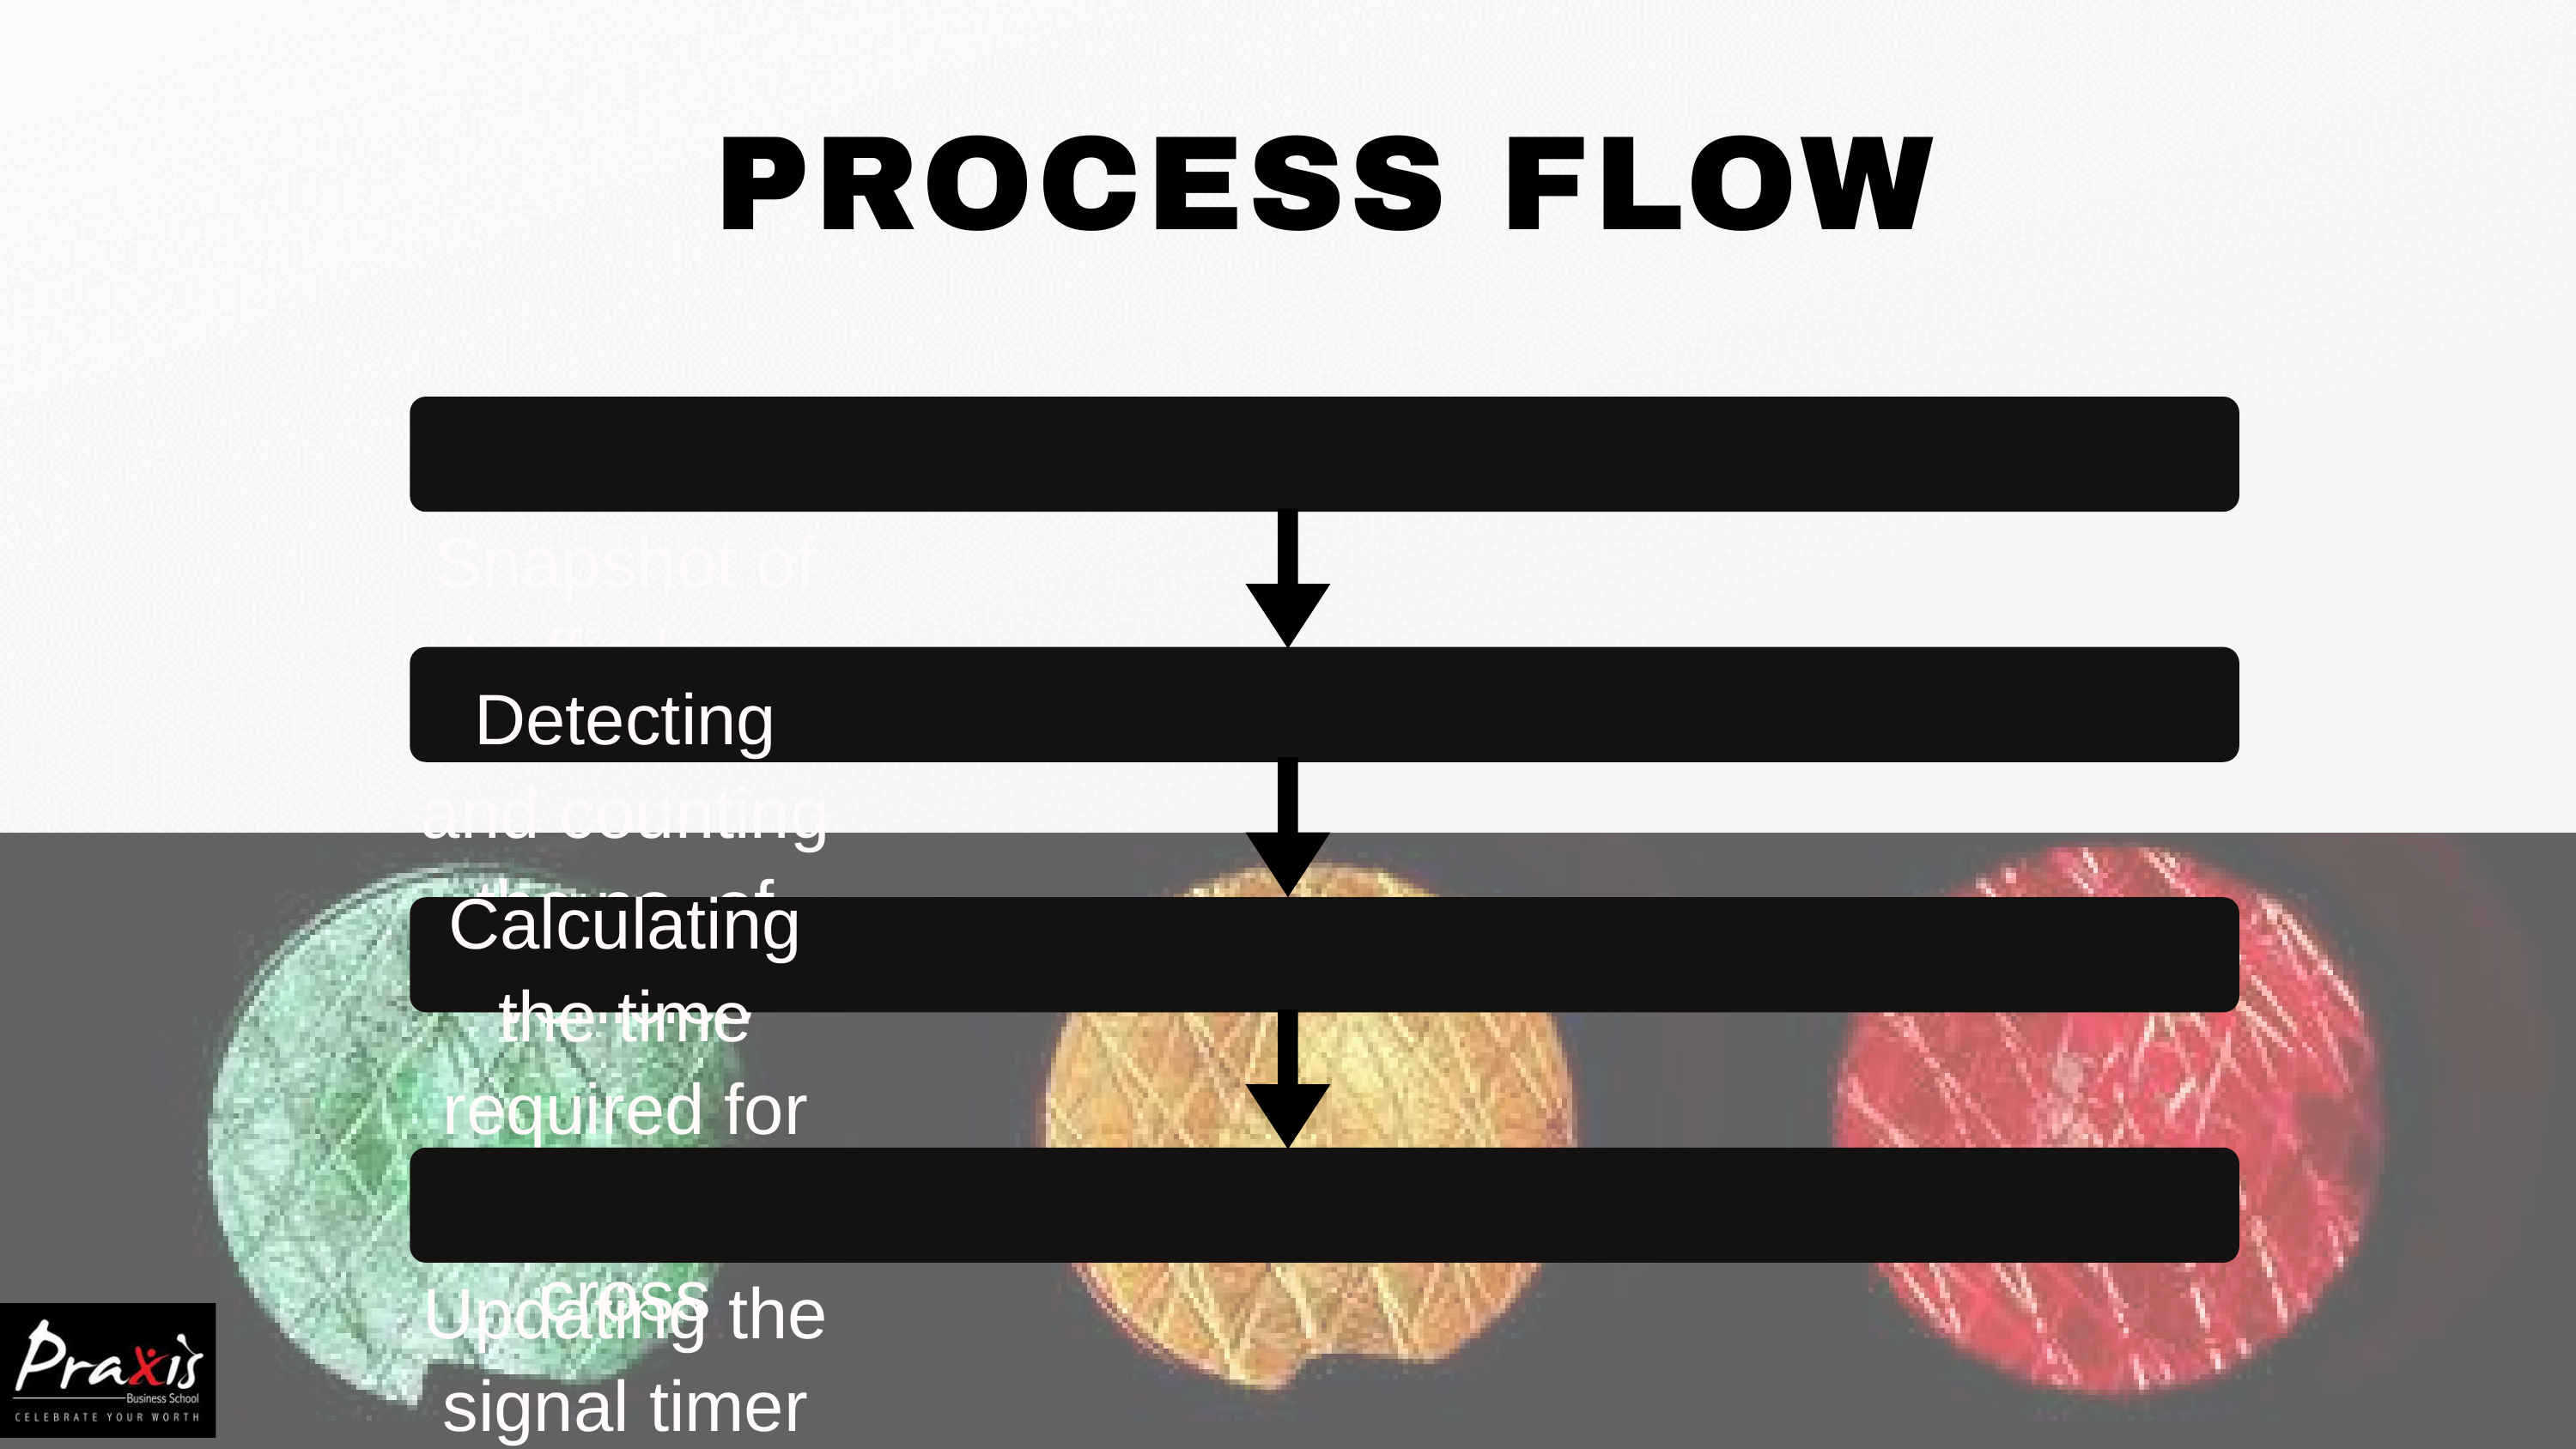

PROCESS FLOW

Snapshot of traffic lane

Detecting and counting the no. of vehicles

Calculating the time required for vehicles to cross

Updating the signal timer